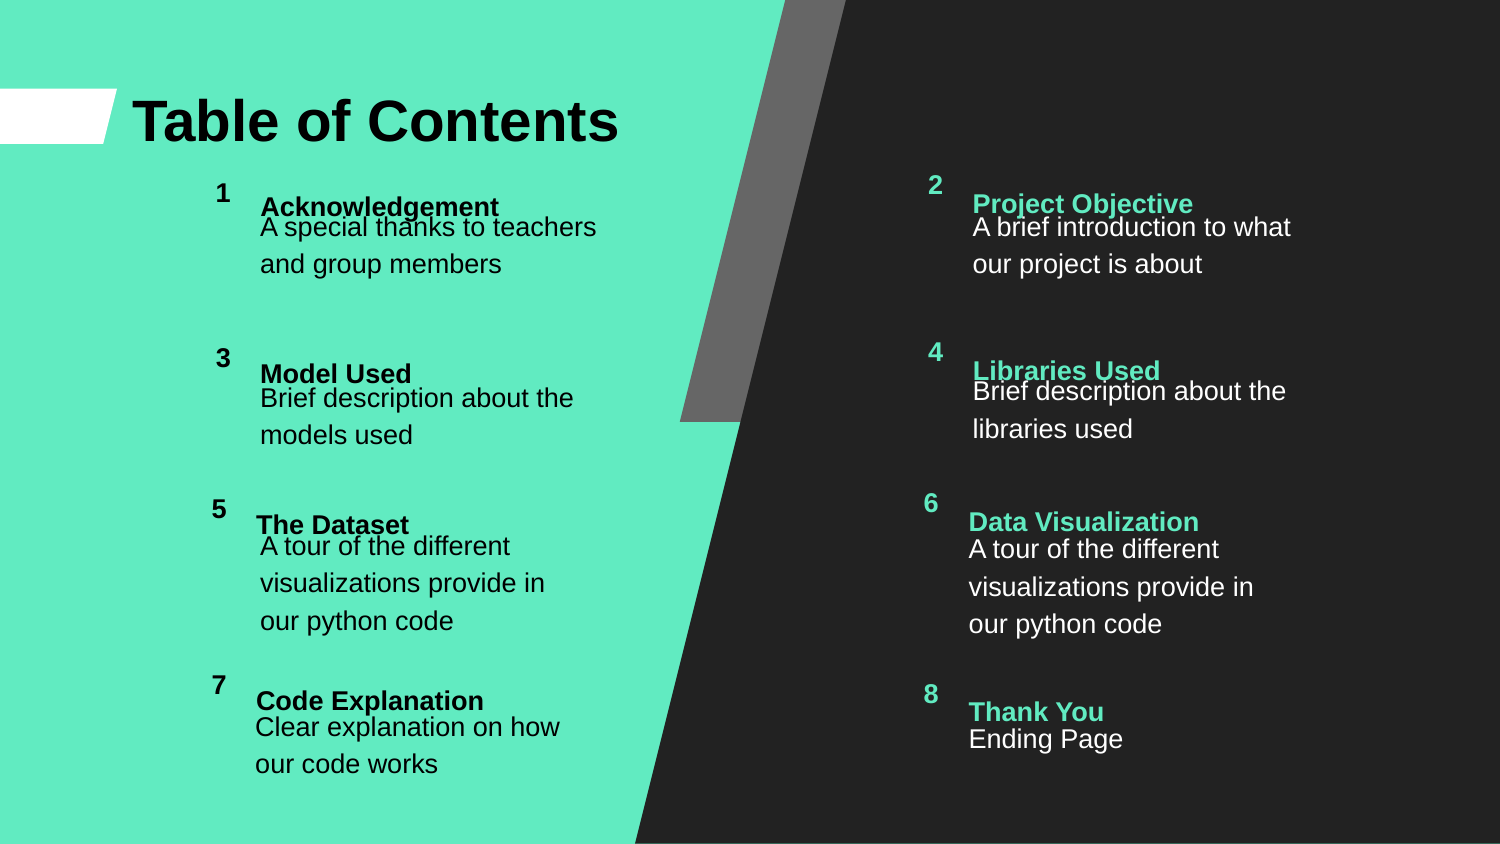

# Table of Contents
2
Project Objective
1
Acknowledgement
A special thanks to teachers and group members
A brief introduction to what our project is about
4
Libraries Used
3
Model Used
Brief description about the libraries used
Brief description about the models used
6
Data Visualization
5
The Dataset
A tour of the different visualizations provide in our python code
A tour of the different visualizations provide in our python code
7
Code Explanation
8
Thank You
Ending Page
Clear explanation on how our code works